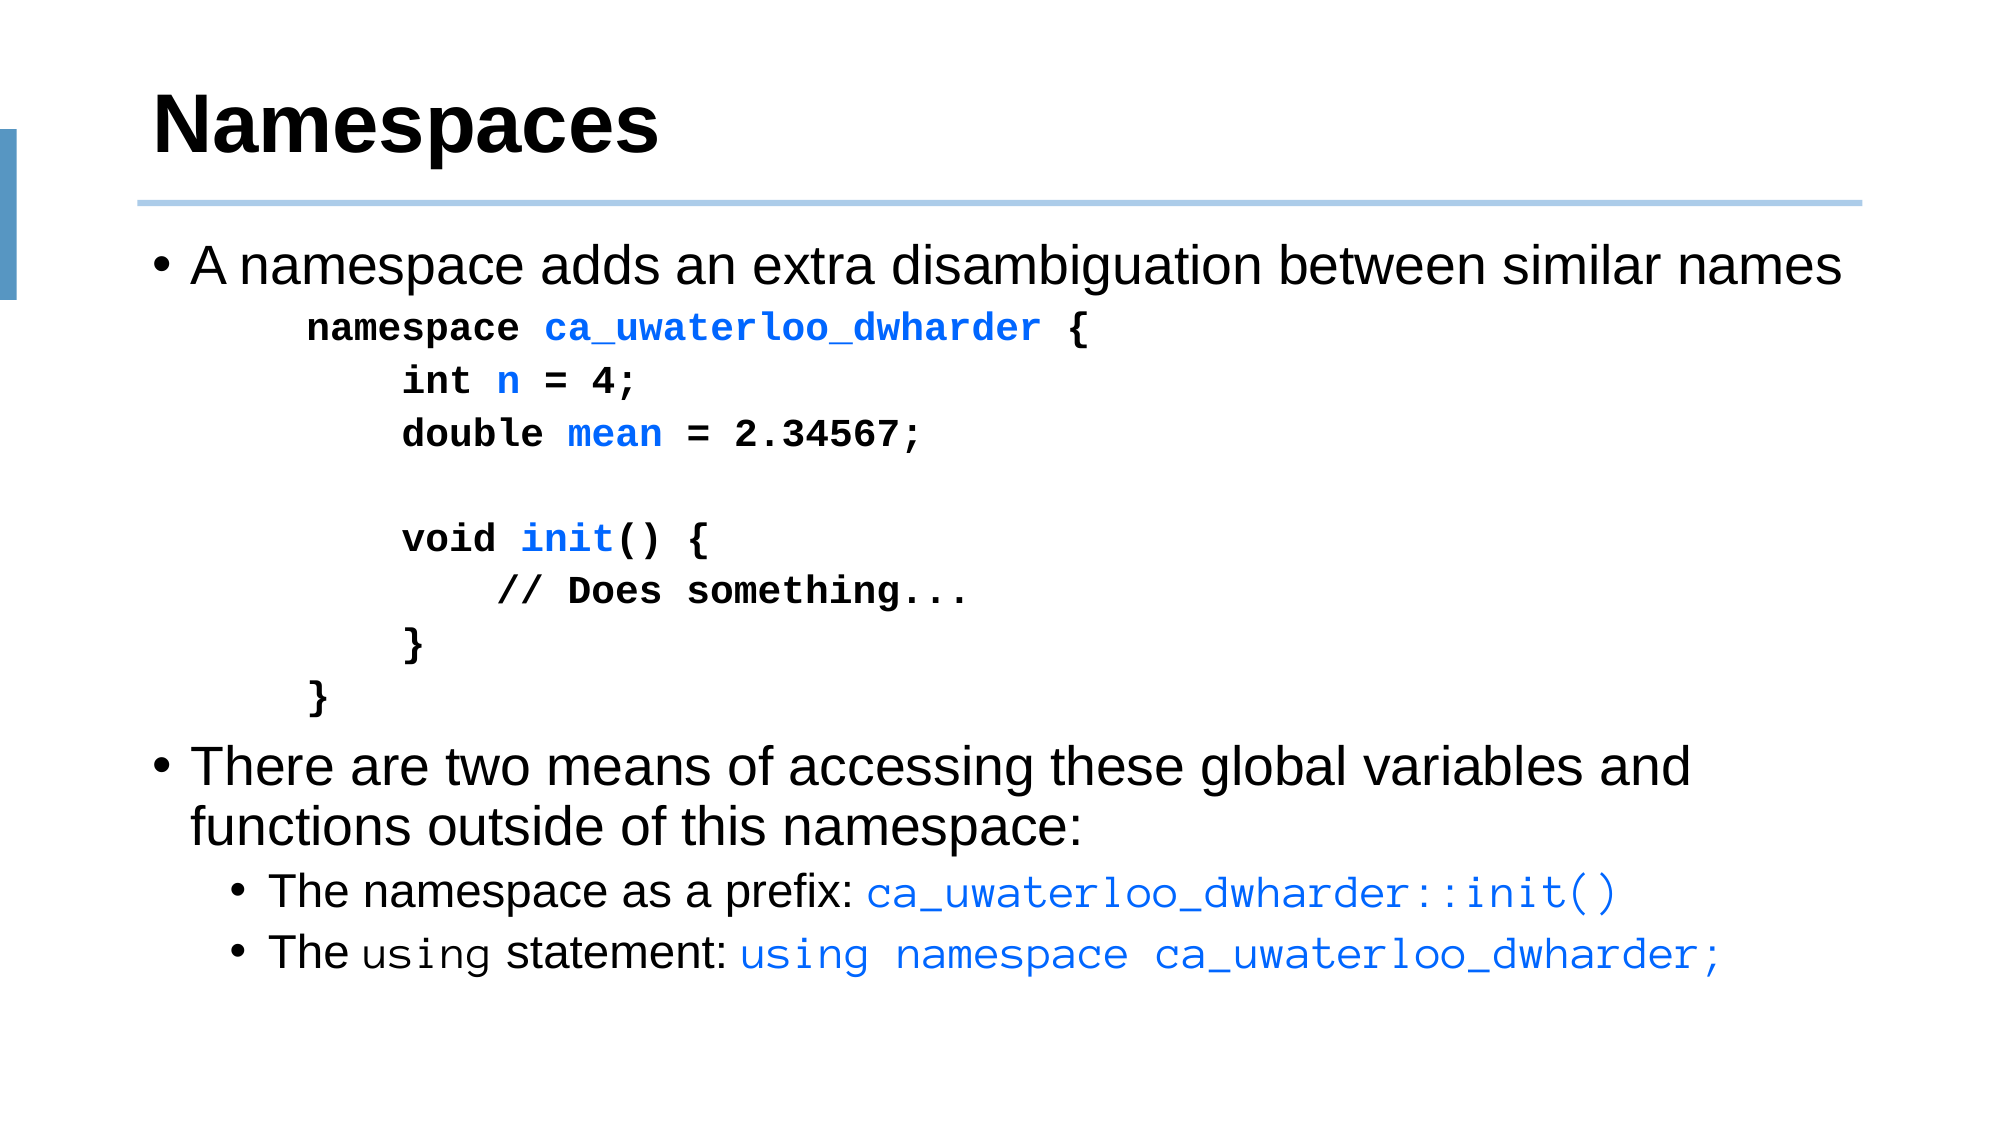

# Namespaces
A namespace adds an extra disambiguation between similar names
namespace ca_uwaterloo_dwharder {
    int n = 4;
    double mean = 2.34567;

    void init() {
        // Does something...
    }
}
There are two means of accessing these global variables and functions outside of this namespace:
The namespace as a prefix: ca_uwaterloo_dwharder::init()
The using statement: using namespace ca_uwaterloo_dwharder;